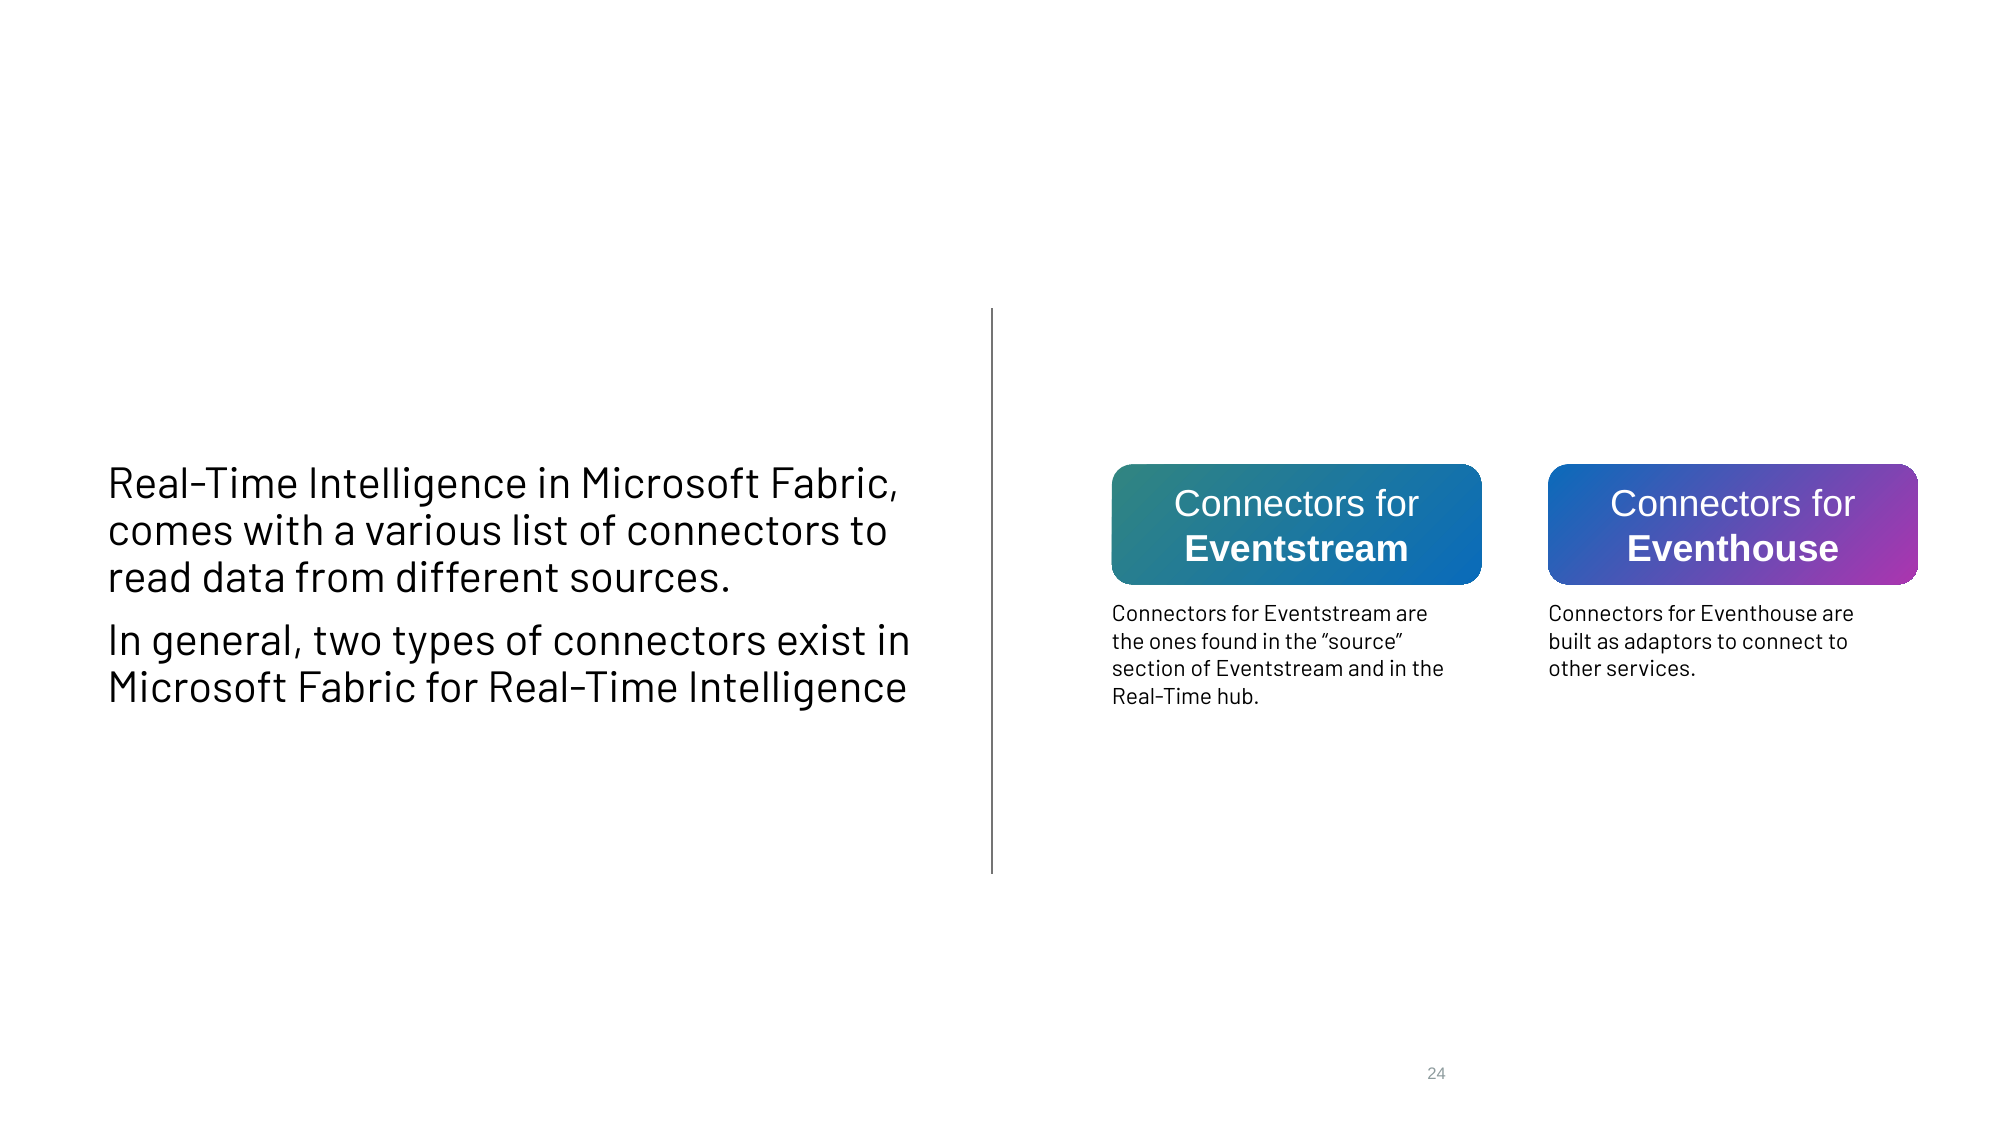

#
Real-Time Intelligence in Microsoft Fabric, comes with a various list of connectors to read data from different sources.
In general, two types of connectors exist in Microsoft Fabric for Real-Time Intelligence
Connectors for
Eventhouse
Connectors for
Eventstream
Connectors for Eventstream are the ones found in the “source” section of Eventstream and in the Real-Time hub.
Connectors for Eventhouse are built as adaptors to connect to other services.
24